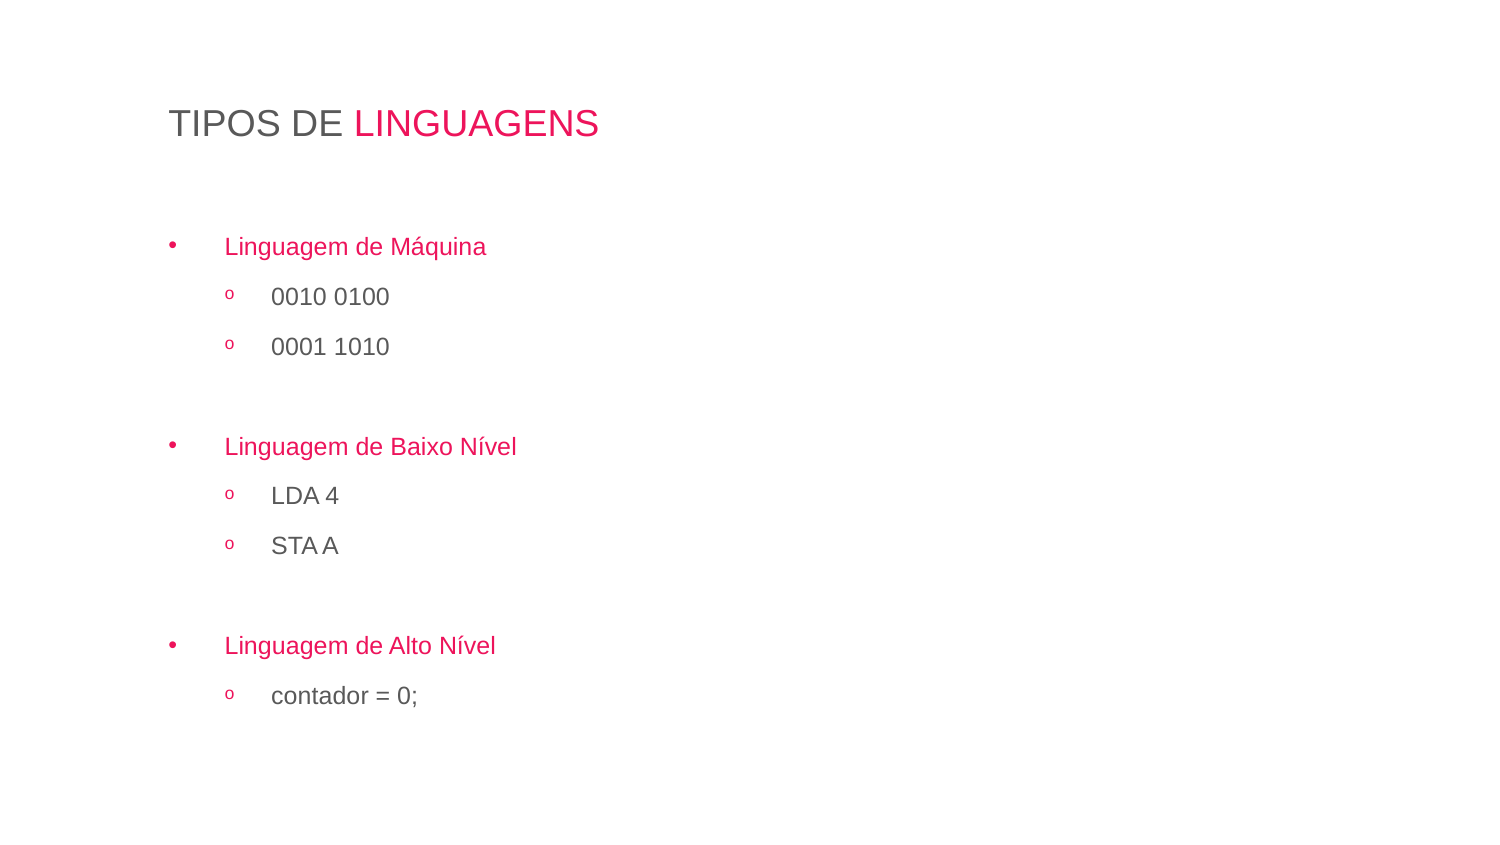

TIPOS DE LINGUAGENS
Linguagem de Máquina
0010 0100
0001 1010

Linguagem de Baixo Nível
LDA 4
STA A

Linguagem de Alto Nível
contador = 0;